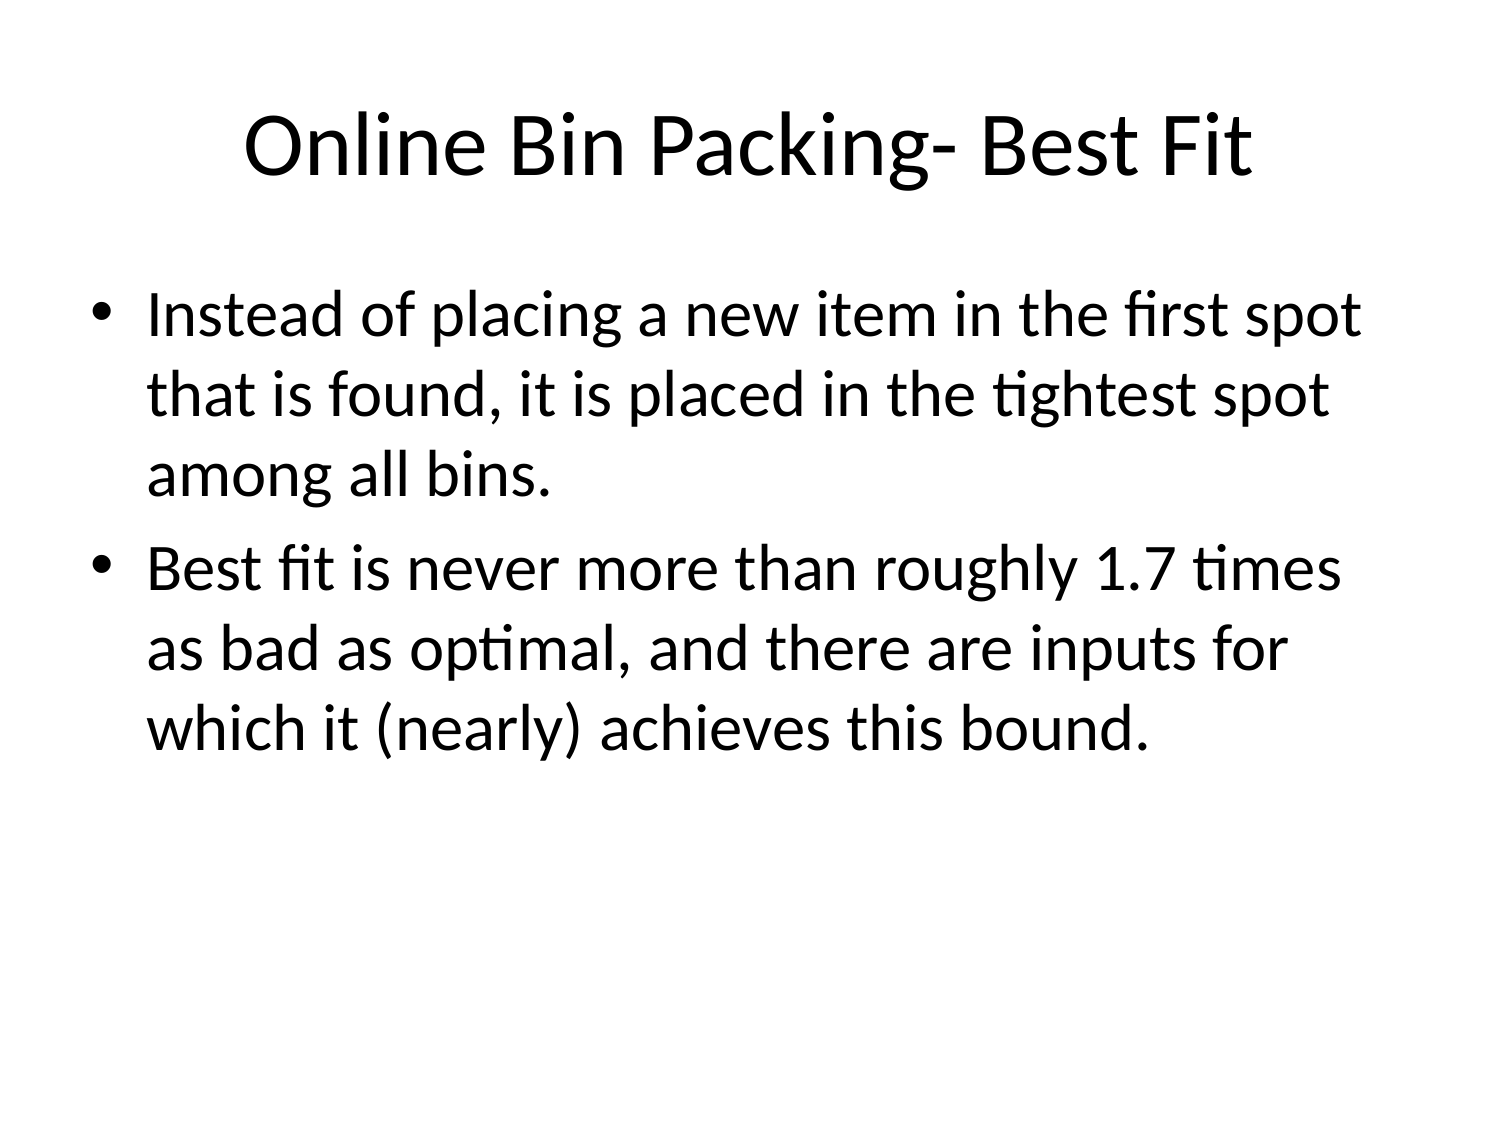

# Online Bin Packing- Best Fit
Instead of placing a new item in the first spot that is found, it is placed in the tightest spot among all bins.
Best fit is never more than roughly 1.7 times as bad as optimal, and there are inputs for which it (nearly) achieves this bound.